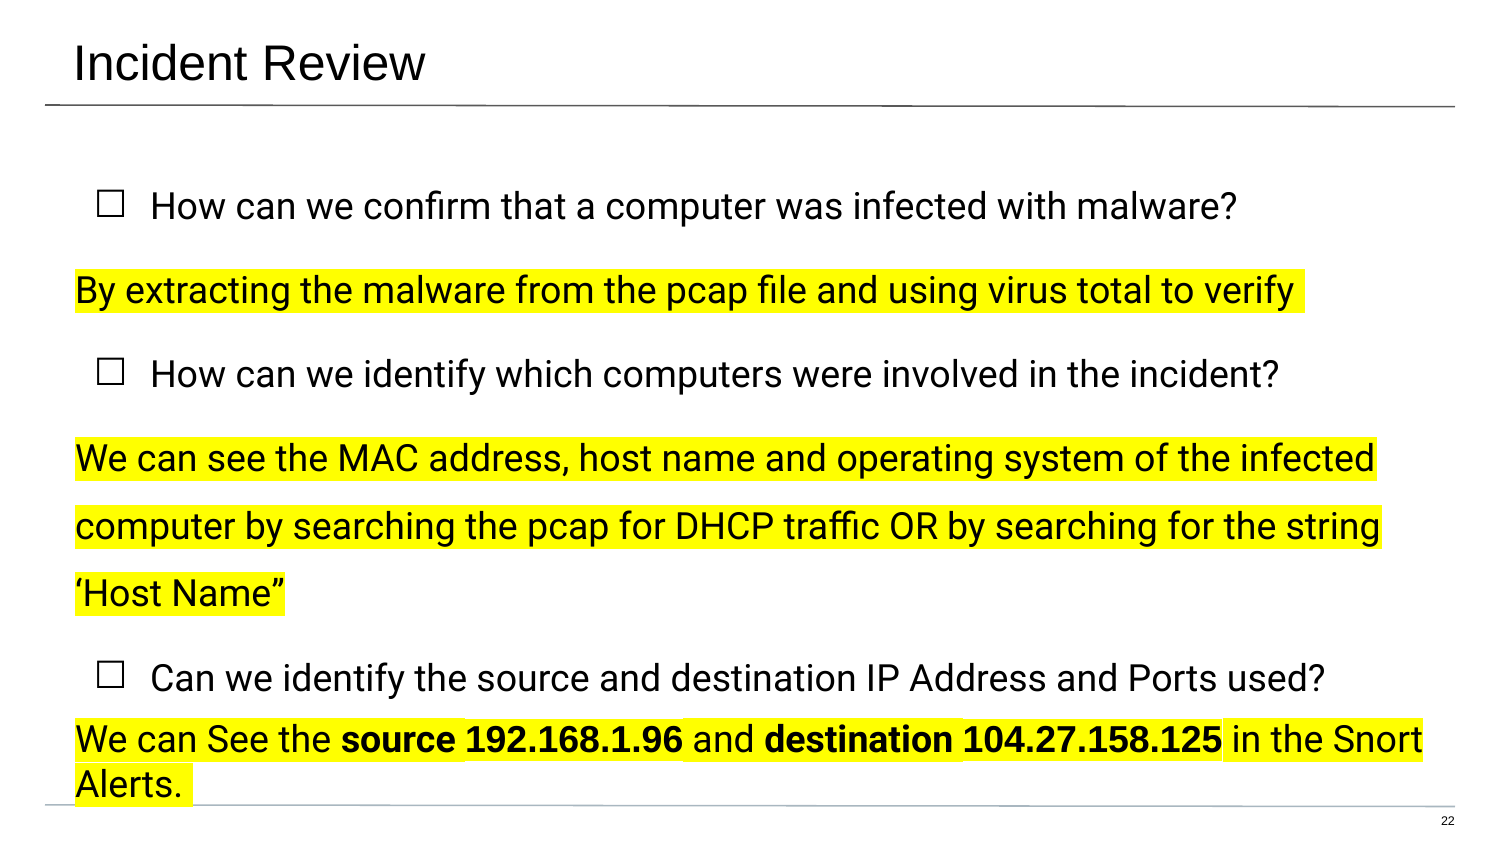

# Incident Review
How can we confirm that a computer was infected with malware?
By extracting the malware from the pcap file and using virus total to verify
How can we identify which computers were involved in the incident?
We can see the MAC address, host name and operating system of the infected computer by searching the pcap for DHCP traffic OR by searching for the string ‘Host Name”
Can we identify the source and destination IP Address and Ports used?
We can See the source 192.168.1.96 and destination 104.27.158.125 in the Snort Alerts.

22